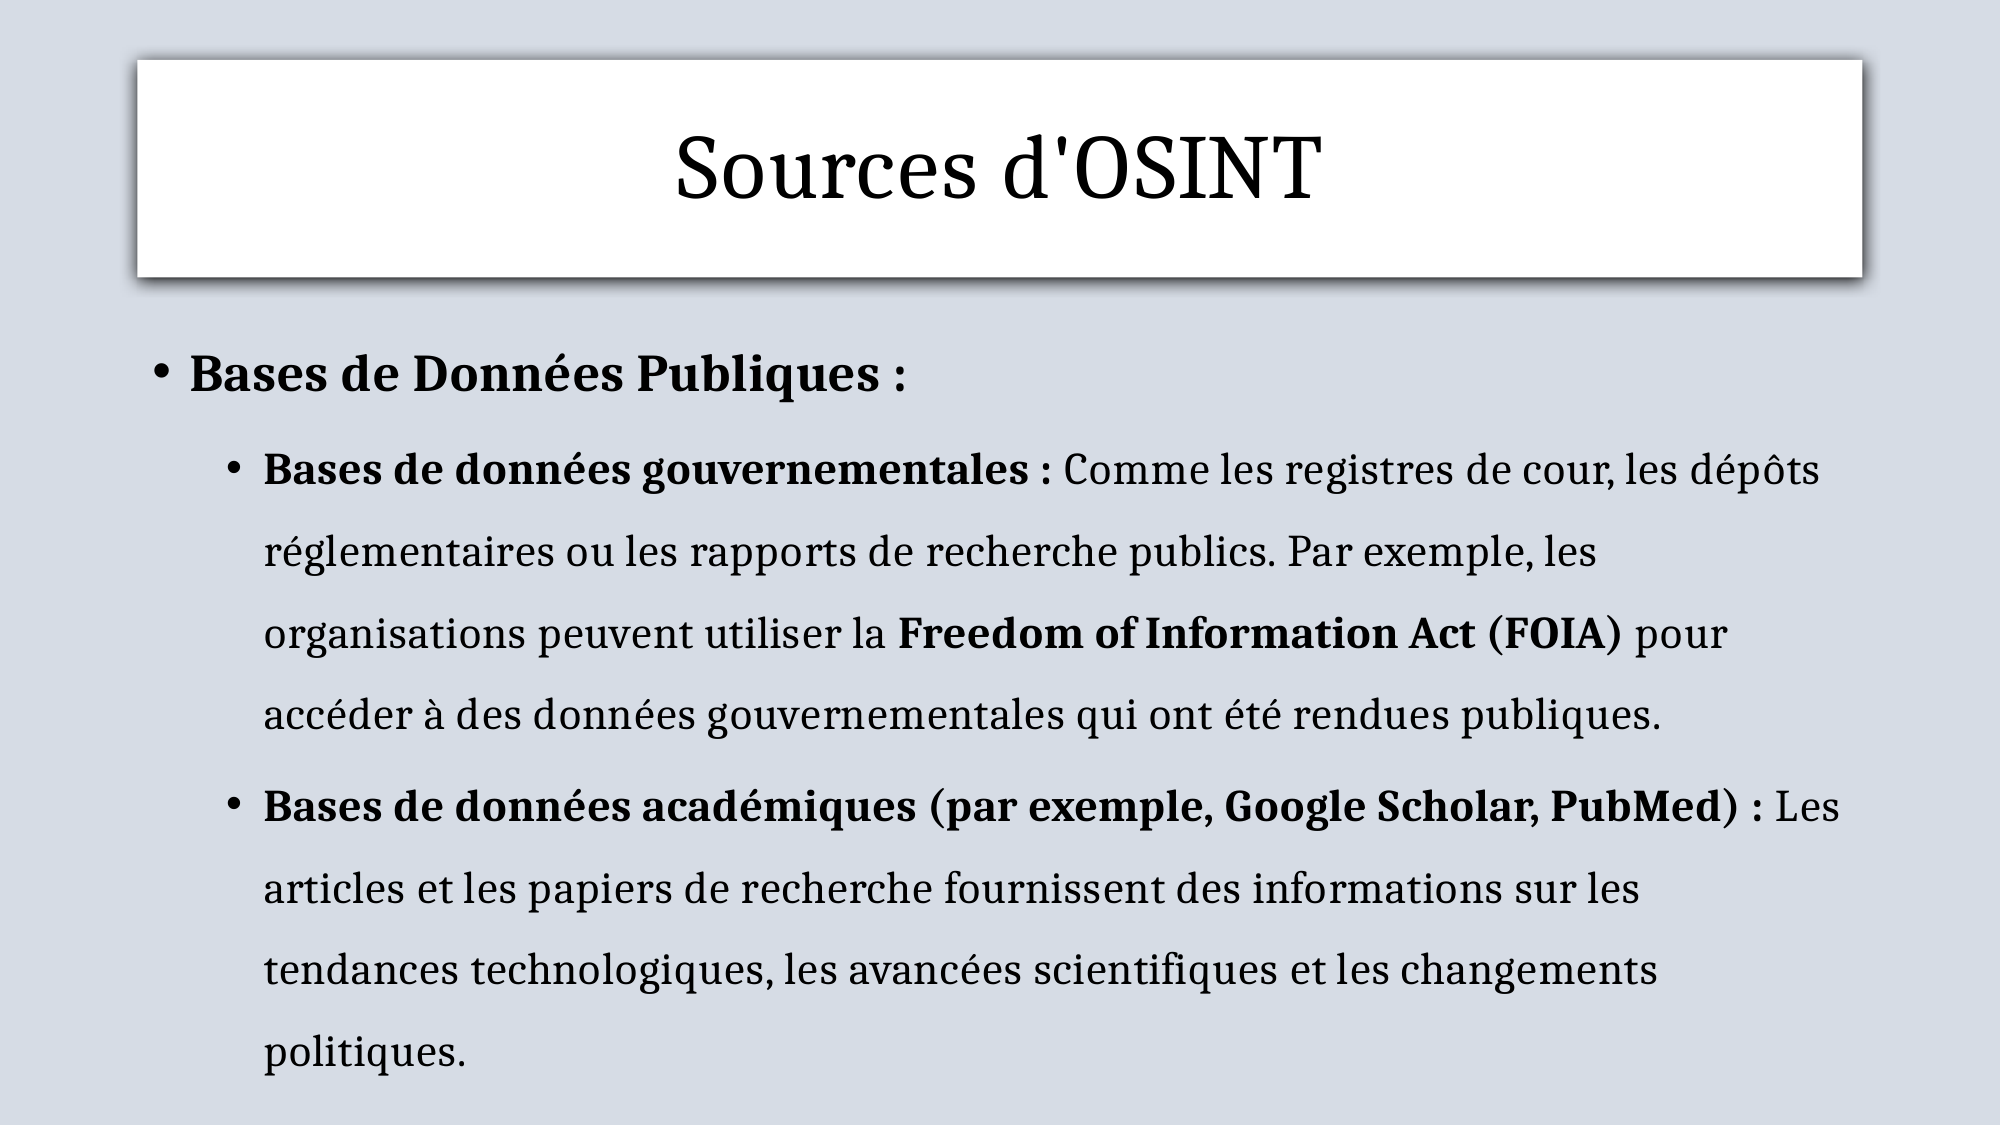

# Sources d'OSINT
Bases de Données Publiques :
Bases de données gouvernementales : Comme les registres de cour, les dépôts réglementaires ou les rapports de recherche publics. Par exemple, les organisations peuvent utiliser la Freedom of Information Act (FOIA) pour accéder à des données gouvernementales qui ont été rendues publiques.
Bases de données académiques (par exemple, Google Scholar, PubMed) : Les articles et les papiers de recherche fournissent des informations sur les tendances technologiques, les avancées scientifiques et les changements politiques.